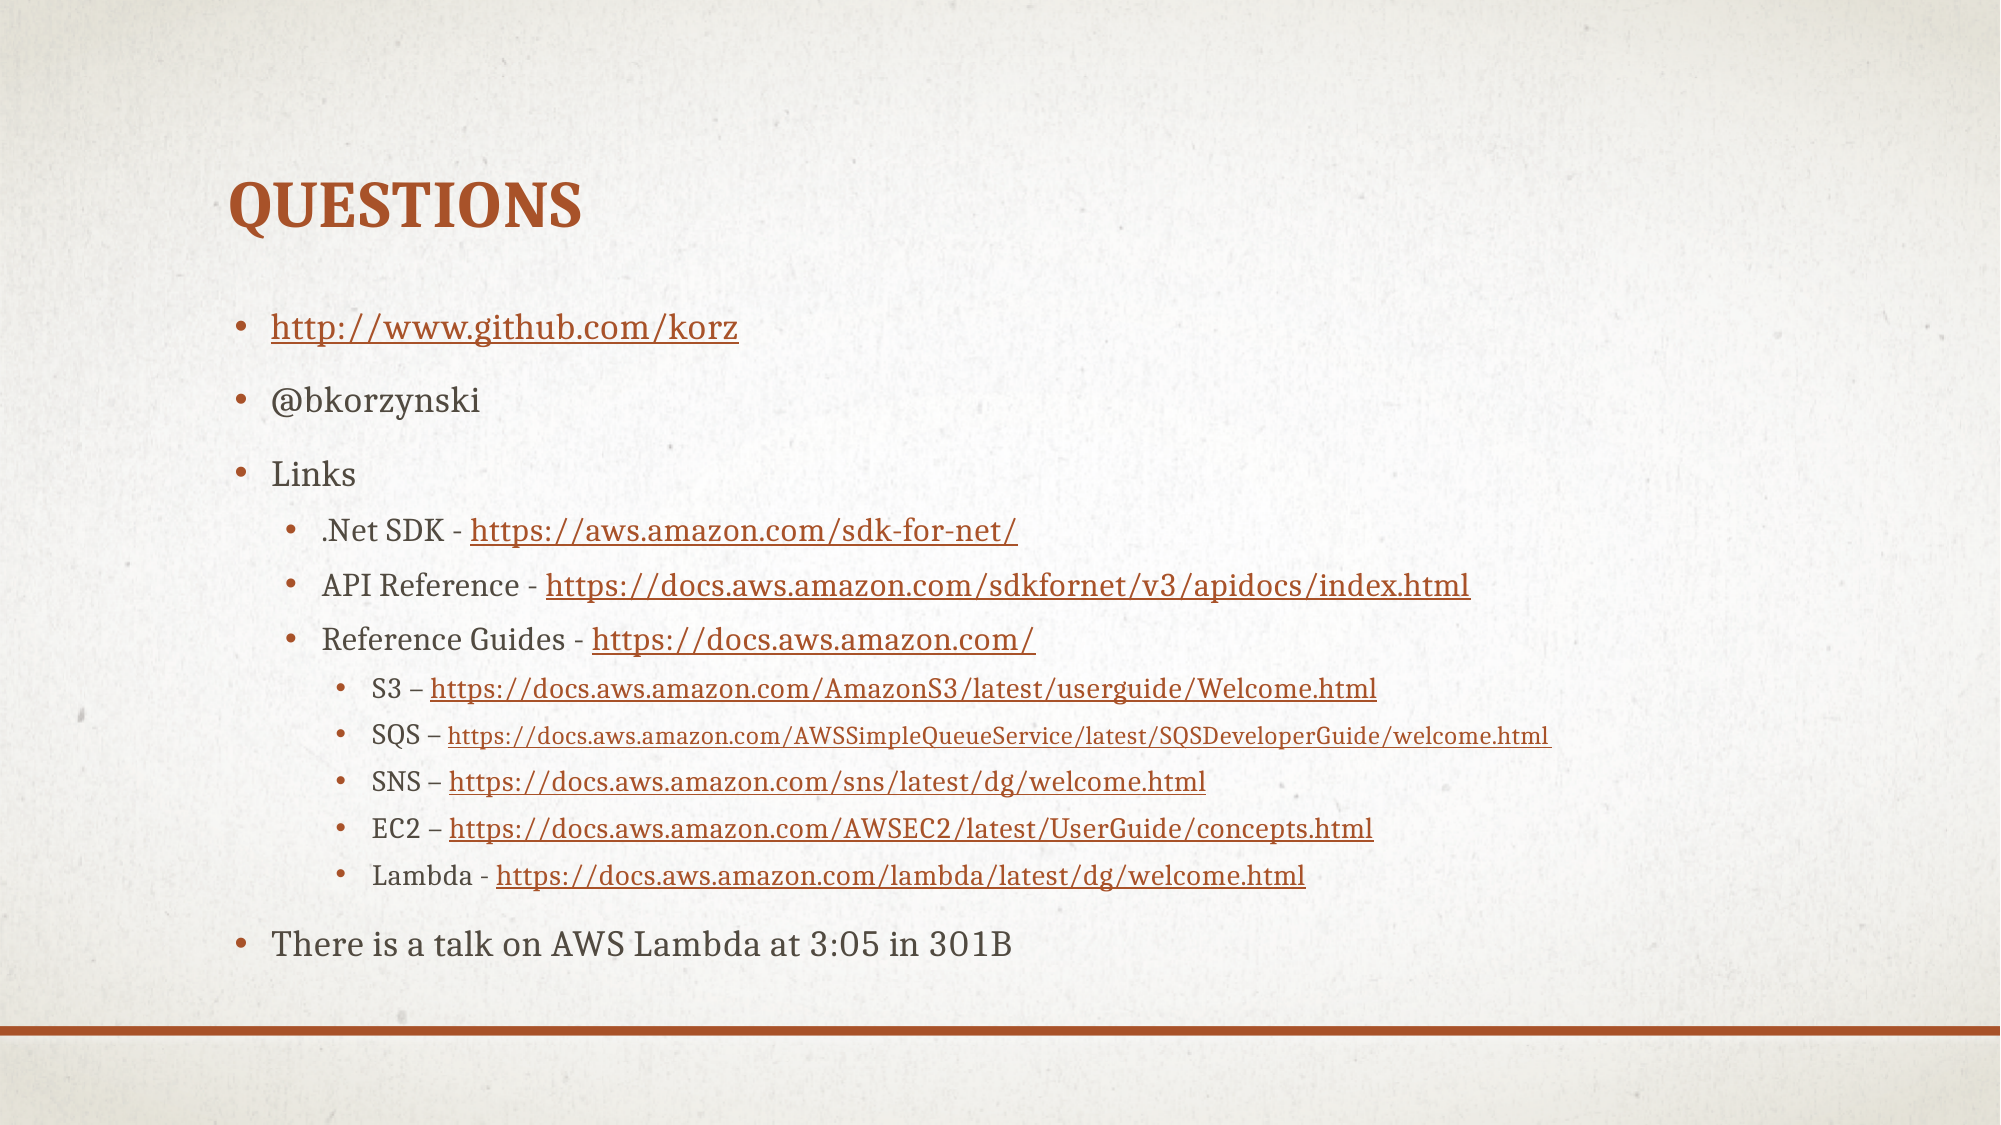

# Questions
http://www.github.com/korz
@bkorzynski
Links
.Net SDK - https://aws.amazon.com/sdk-for-net/
API Reference - https://docs.aws.amazon.com/sdkfornet/v3/apidocs/index.html
Reference Guides - https://docs.aws.amazon.com/
S3 – https://docs.aws.amazon.com/AmazonS3/latest/userguide/Welcome.html
SQS – https://docs.aws.amazon.com/AWSSimpleQueueService/latest/SQSDeveloperGuide/welcome.html
SNS – https://docs.aws.amazon.com/sns/latest/dg/welcome.html
EC2 – https://docs.aws.amazon.com/AWSEC2/latest/UserGuide/concepts.html
Lambda - https://docs.aws.amazon.com/lambda/latest/dg/welcome.html
There is a talk on AWS Lambda at 3:05 in 301B